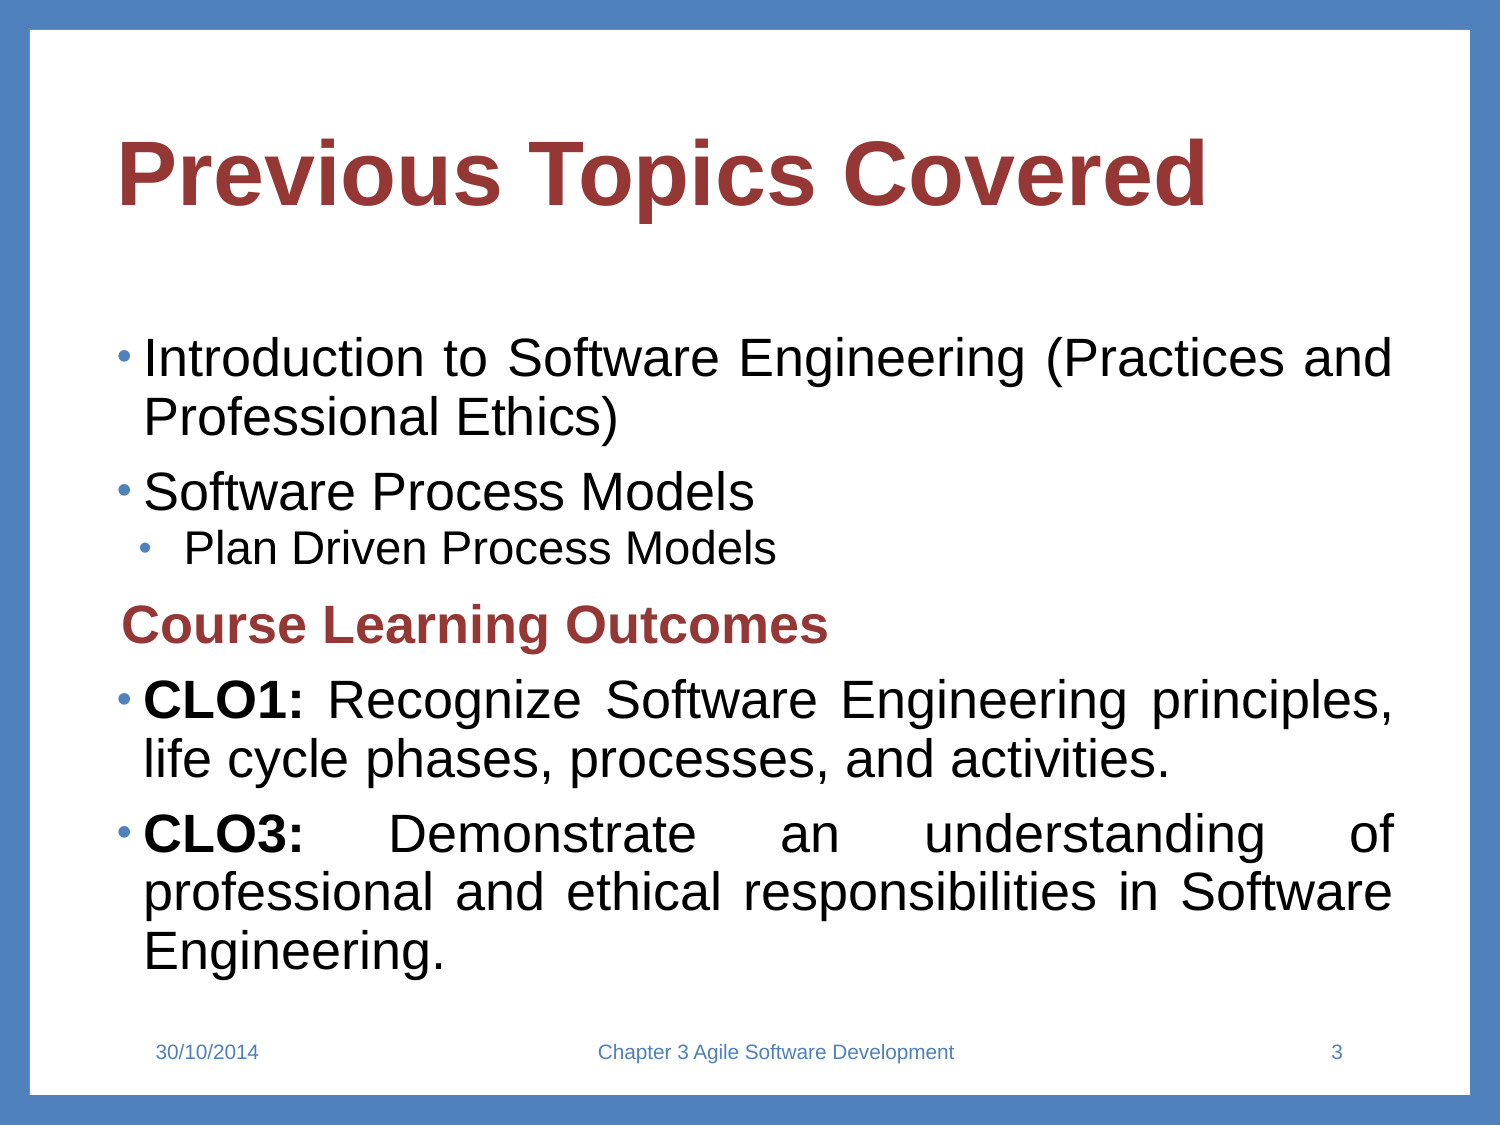

# Previous Topics Covered
Introduction to Software Engineering (Practices and Professional Ethics)
Software Process Models
 Plan Driven Process Models
Course Learning Outcomes
CLO1: Recognize Software Engineering principles, life cycle phases, processes, and activities.
CLO3: Demonstrate an understanding of professional and ethical responsibilities in Software Engineering.
30/10/2014
Chapter 3 Agile Software Development
3